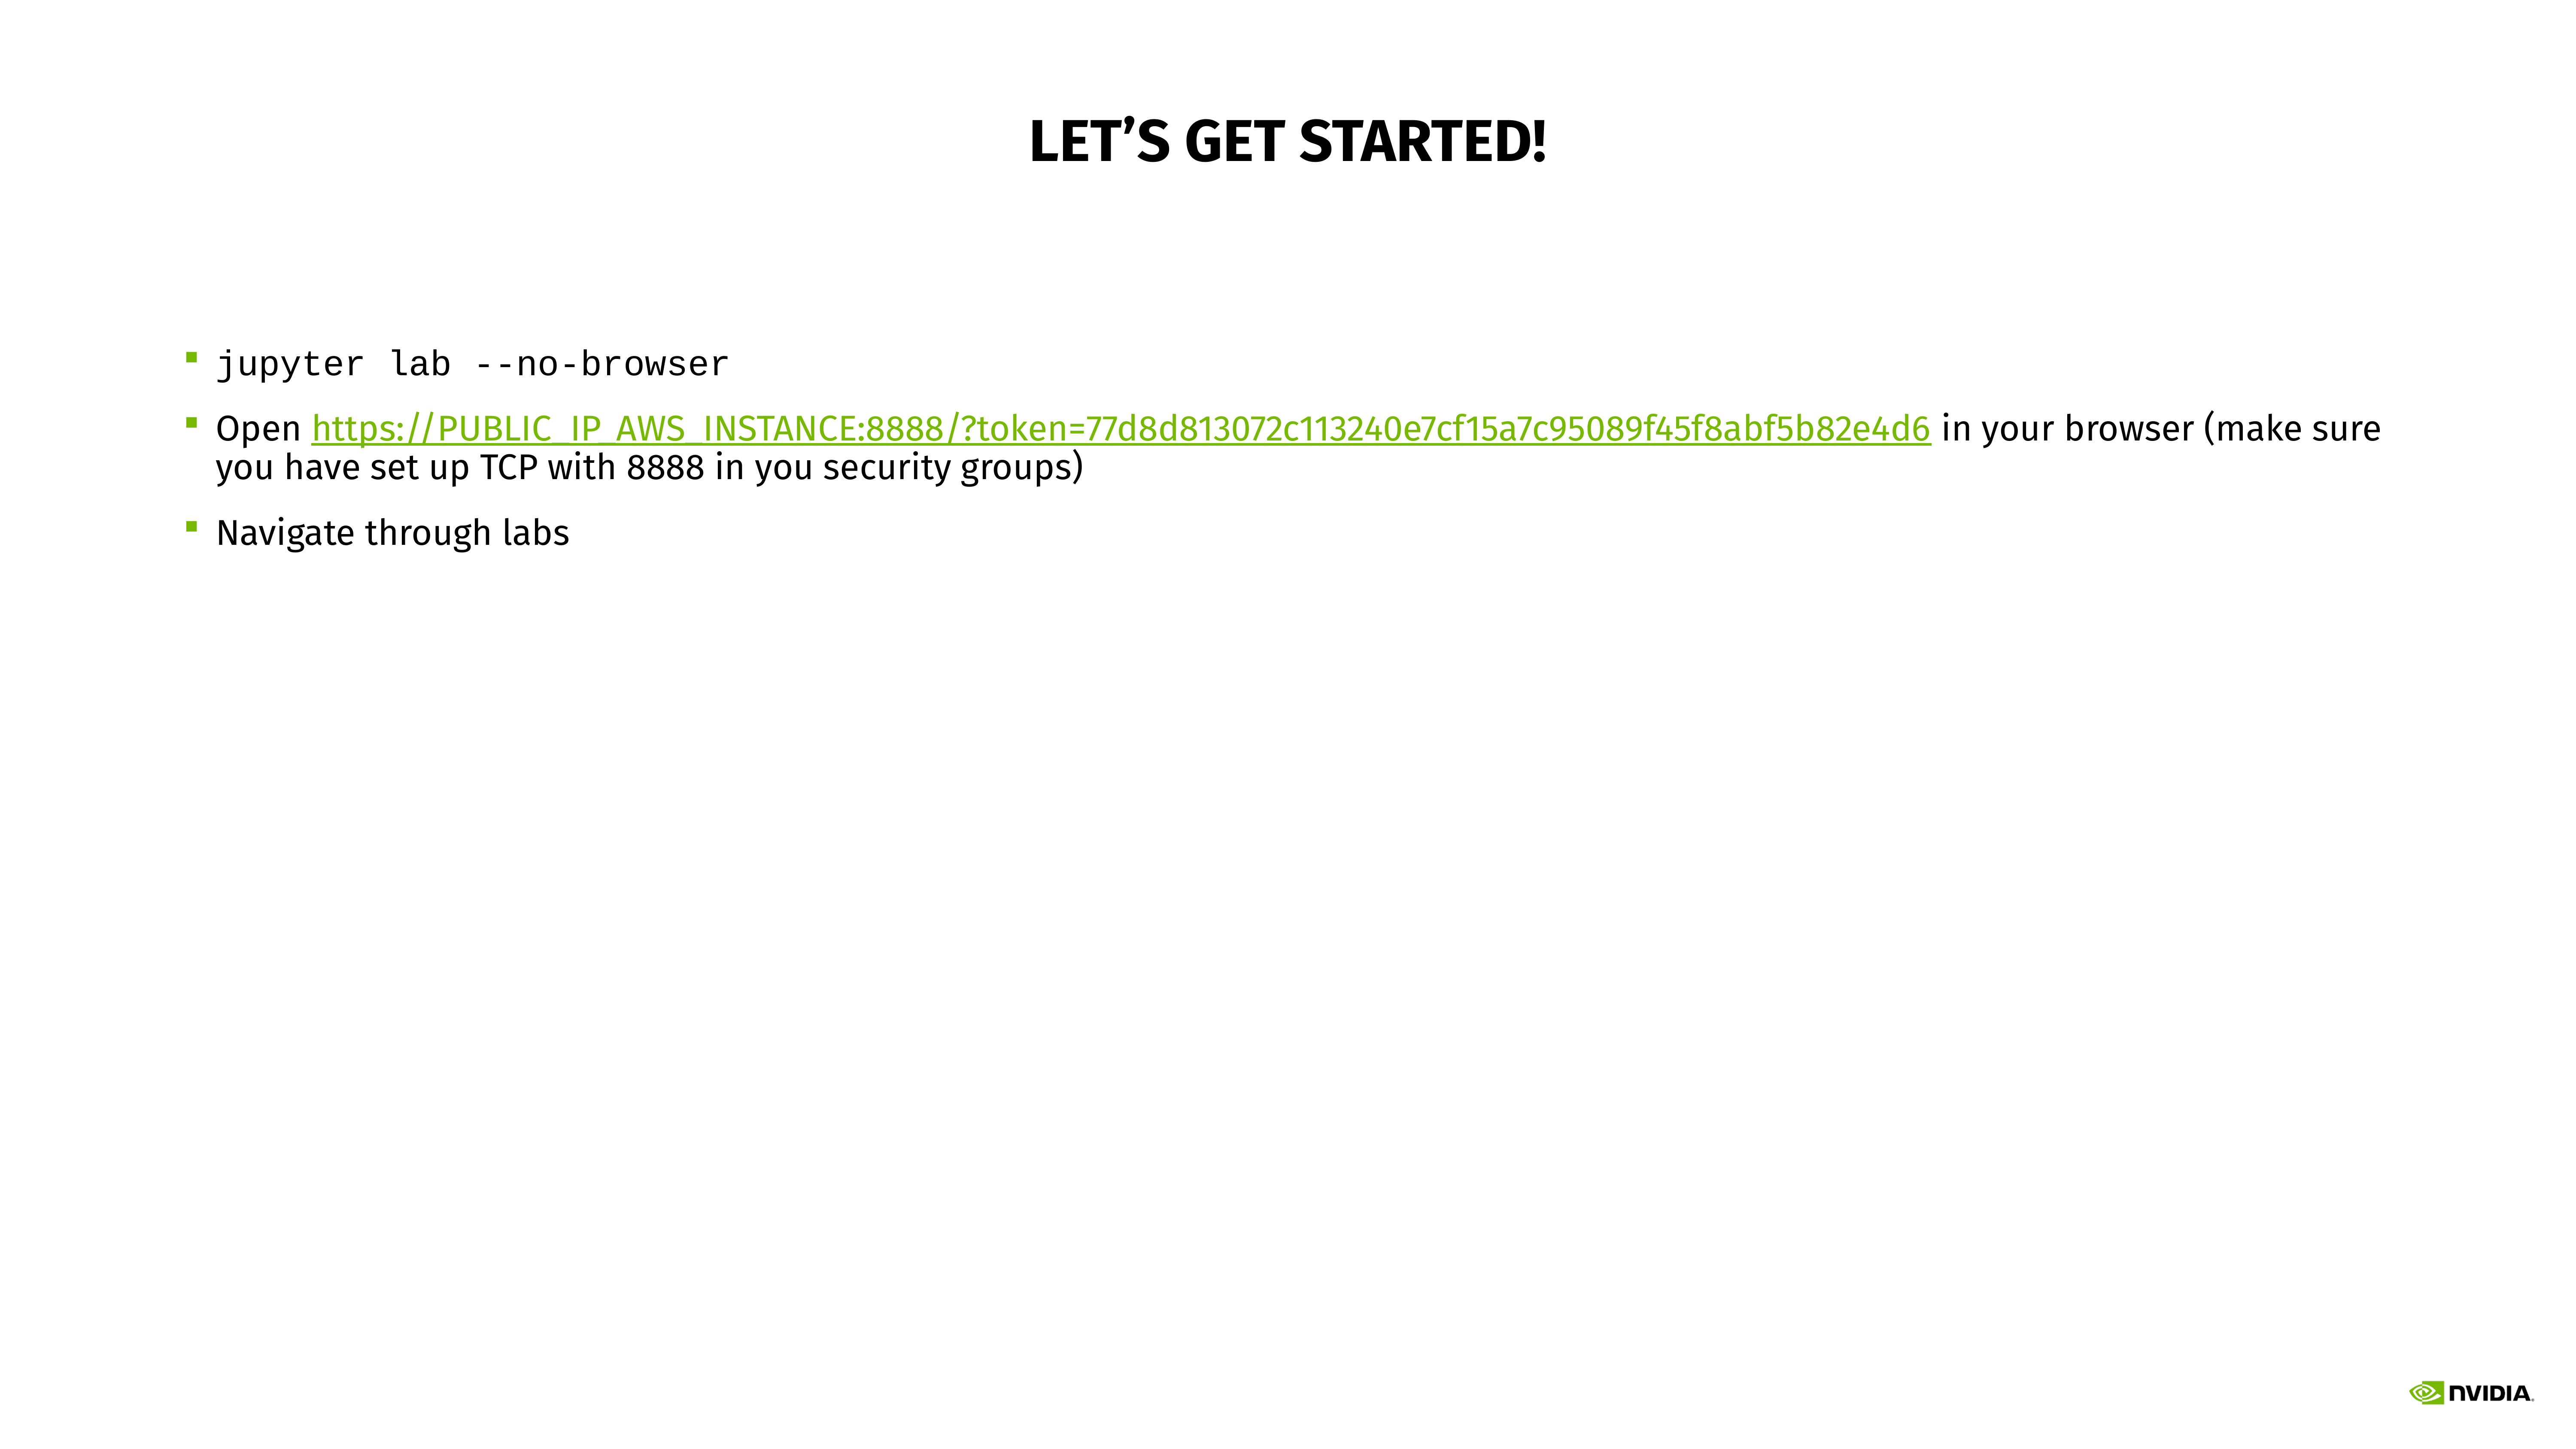

# Let’s get started!
jupyter lab --no-browser
Open https://PUBLIC_IP_AWS_INSTANCE:8888/?token=77d8d813072c113240e7cf15a7c95089f45f8abf5b82e4d6 in your browser (make sure you have set up TCP with 8888 in you security groups)
Navigate through labs